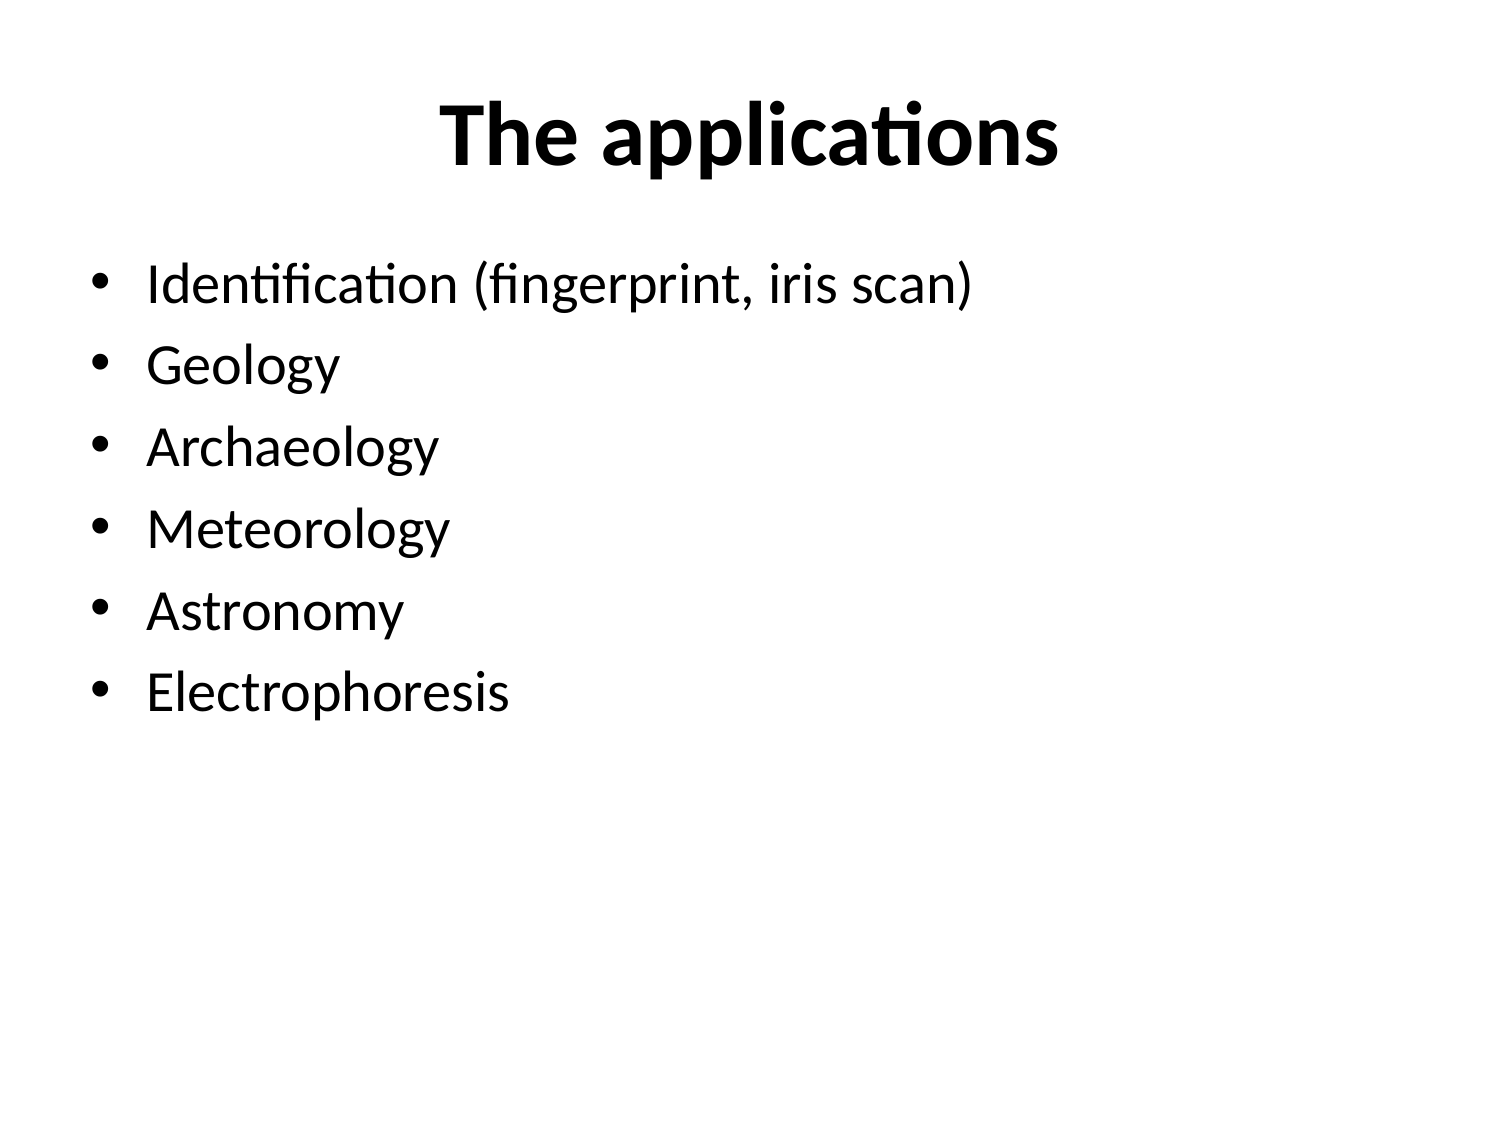

# The applications
Identification (fingerprint, iris scan)
Geology
Archaeology
Meteorology
Astronomy
Electrophoresis